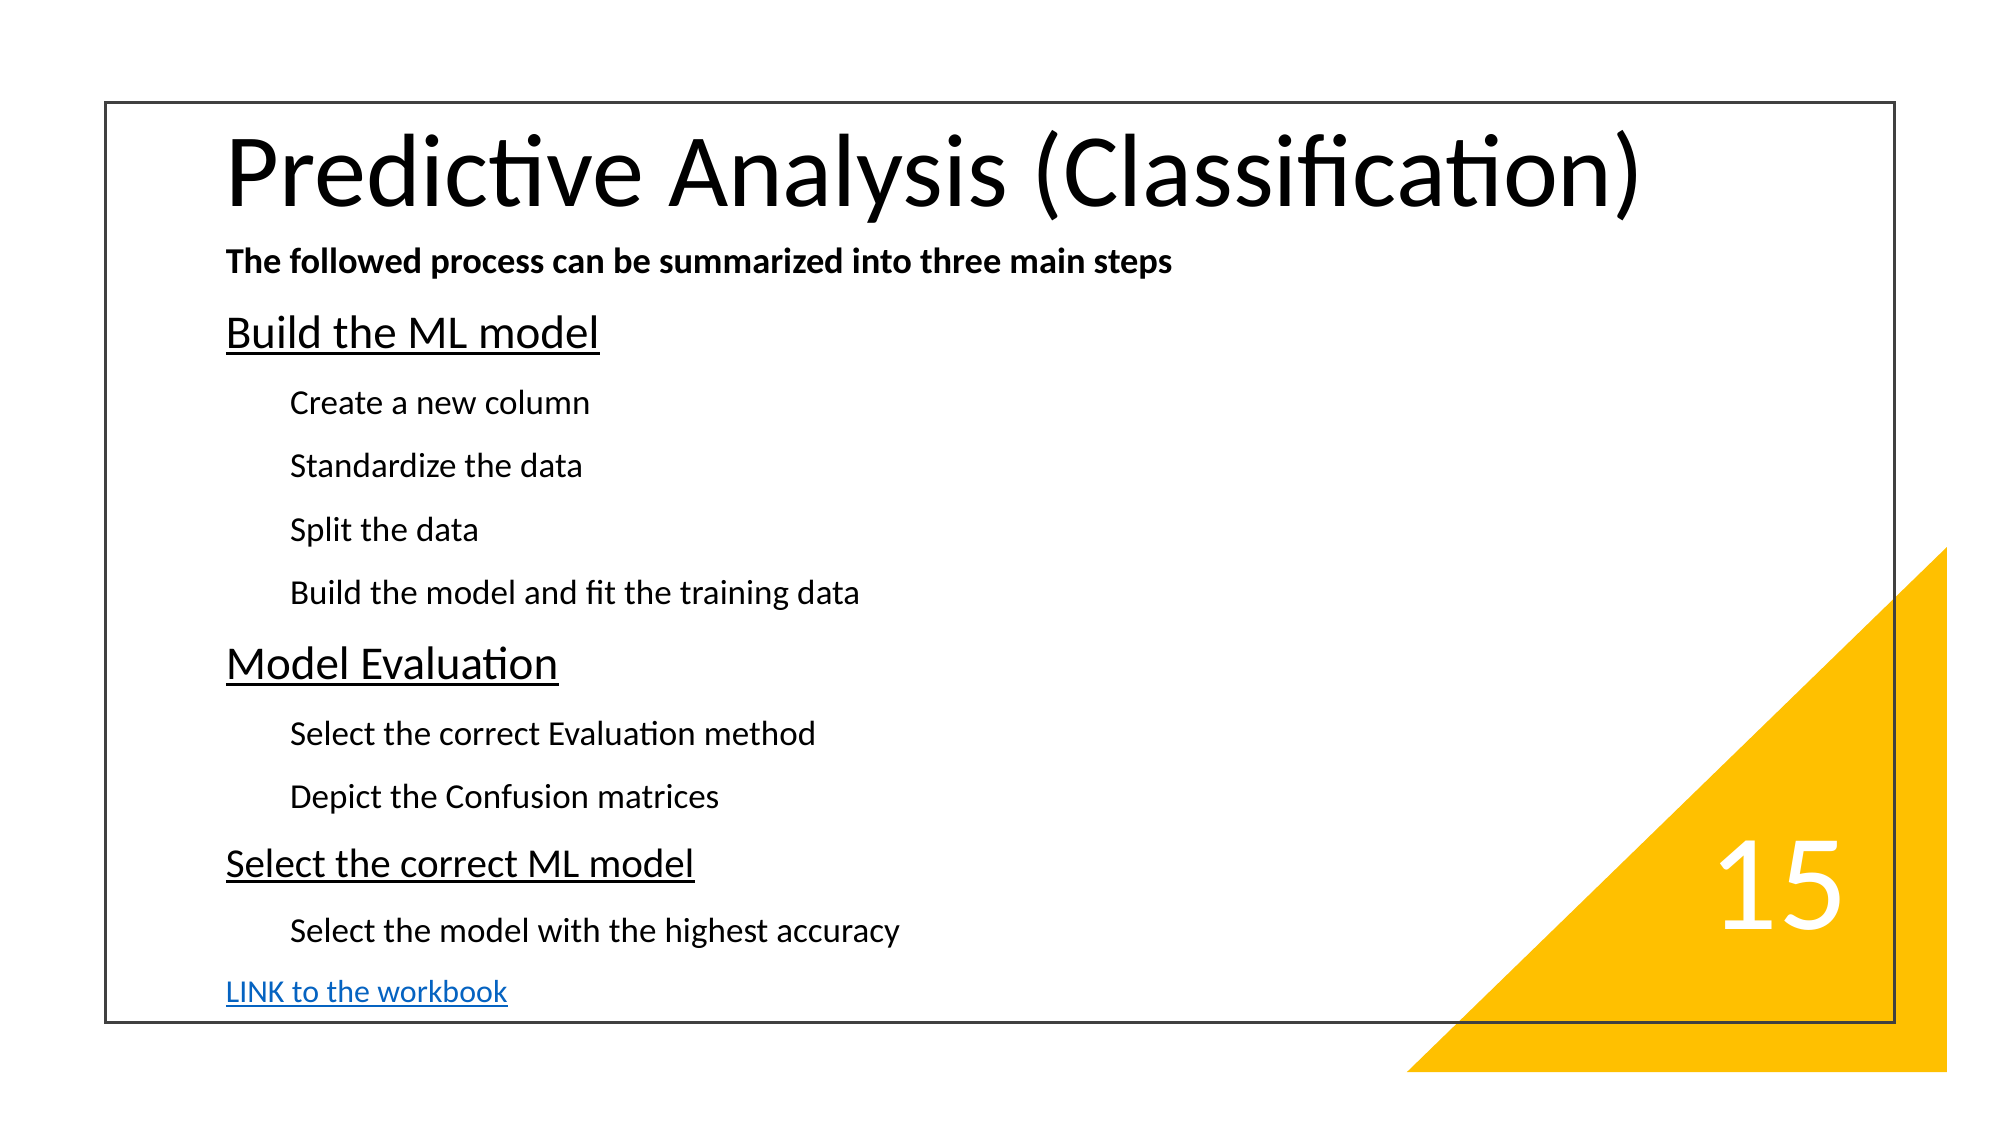

Predictive Analysis (Classification)

The followed process can be summarized into three main steps
Build the ML model
Create a new column
Standardize the data
Split the data
Build the model and fit the training data
Model Evaluation
Select the correct Evaluation method
Depict the Confusion matrices
Select the correct ML model
Select the model with the highest accuracy
LINK to the workbook

15